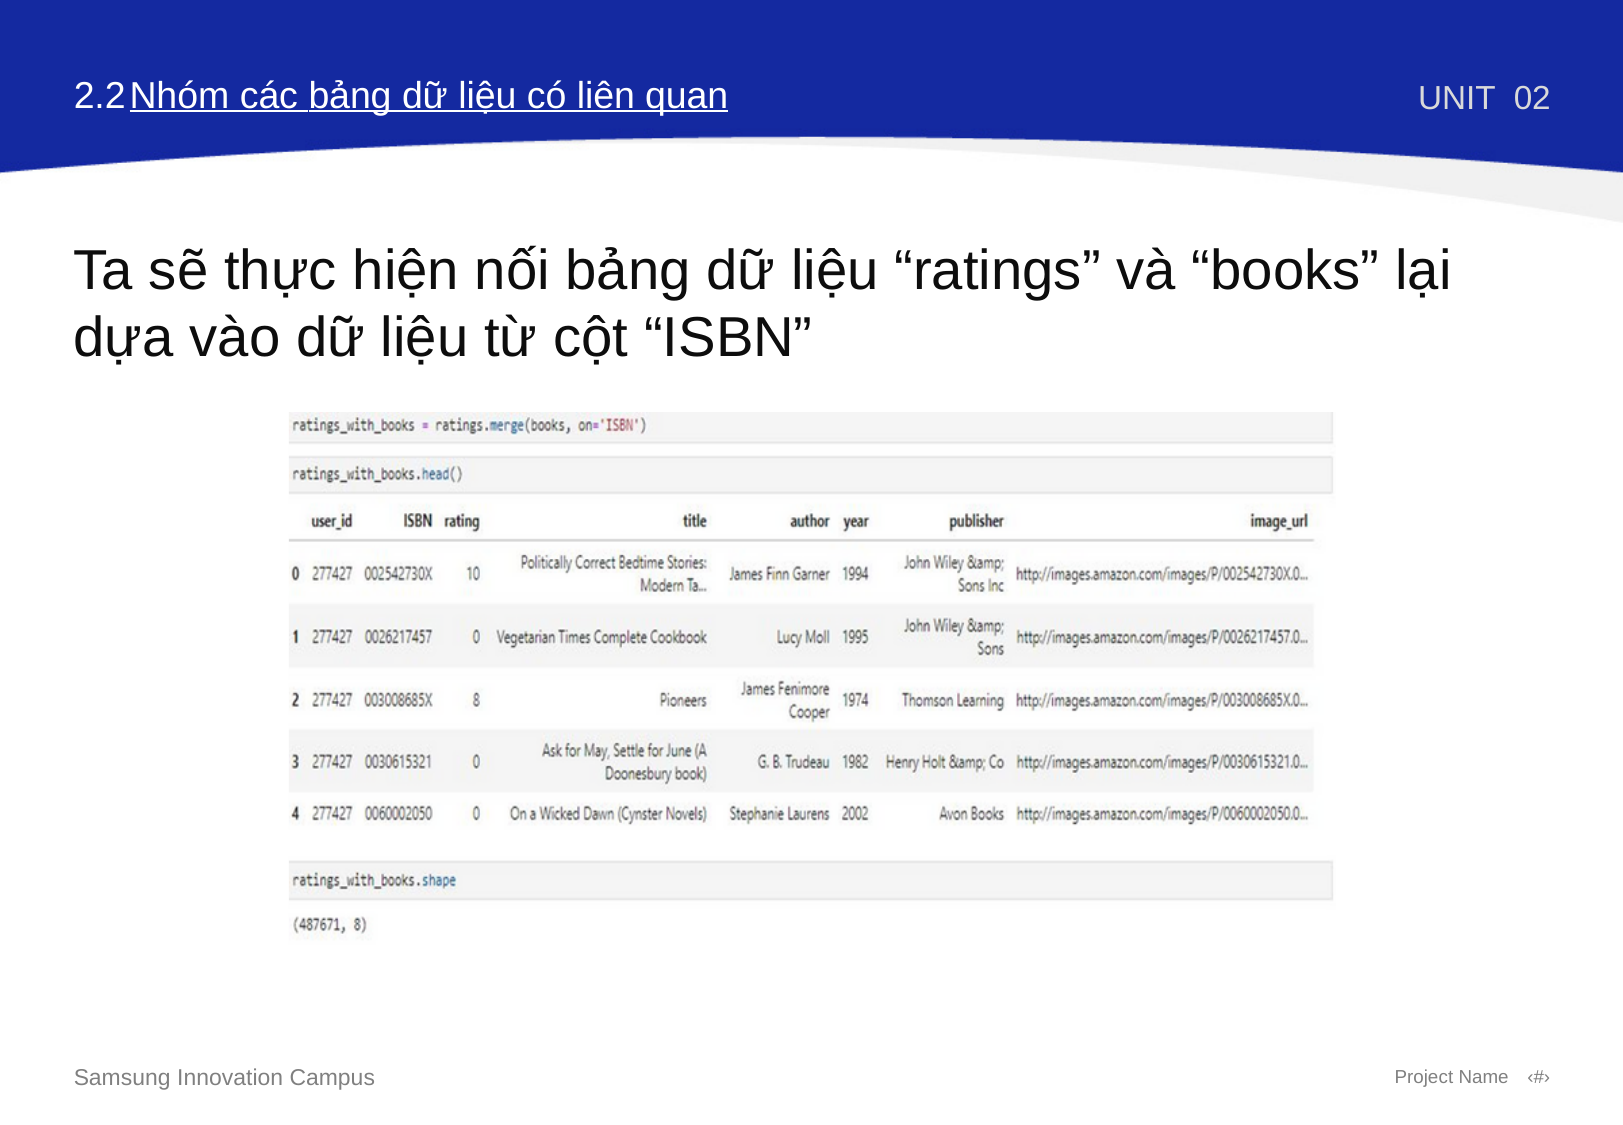

2.2
Nhóm các bảng dữ liệu có liên quan
UNIT
02
Ta sẽ thực hiện nối bảng dữ liệu “ratings” và “books” lại dựa vào dữ liệu từ cột “ISBN”

Samsung Innovation Campus
Project Name
‹#›